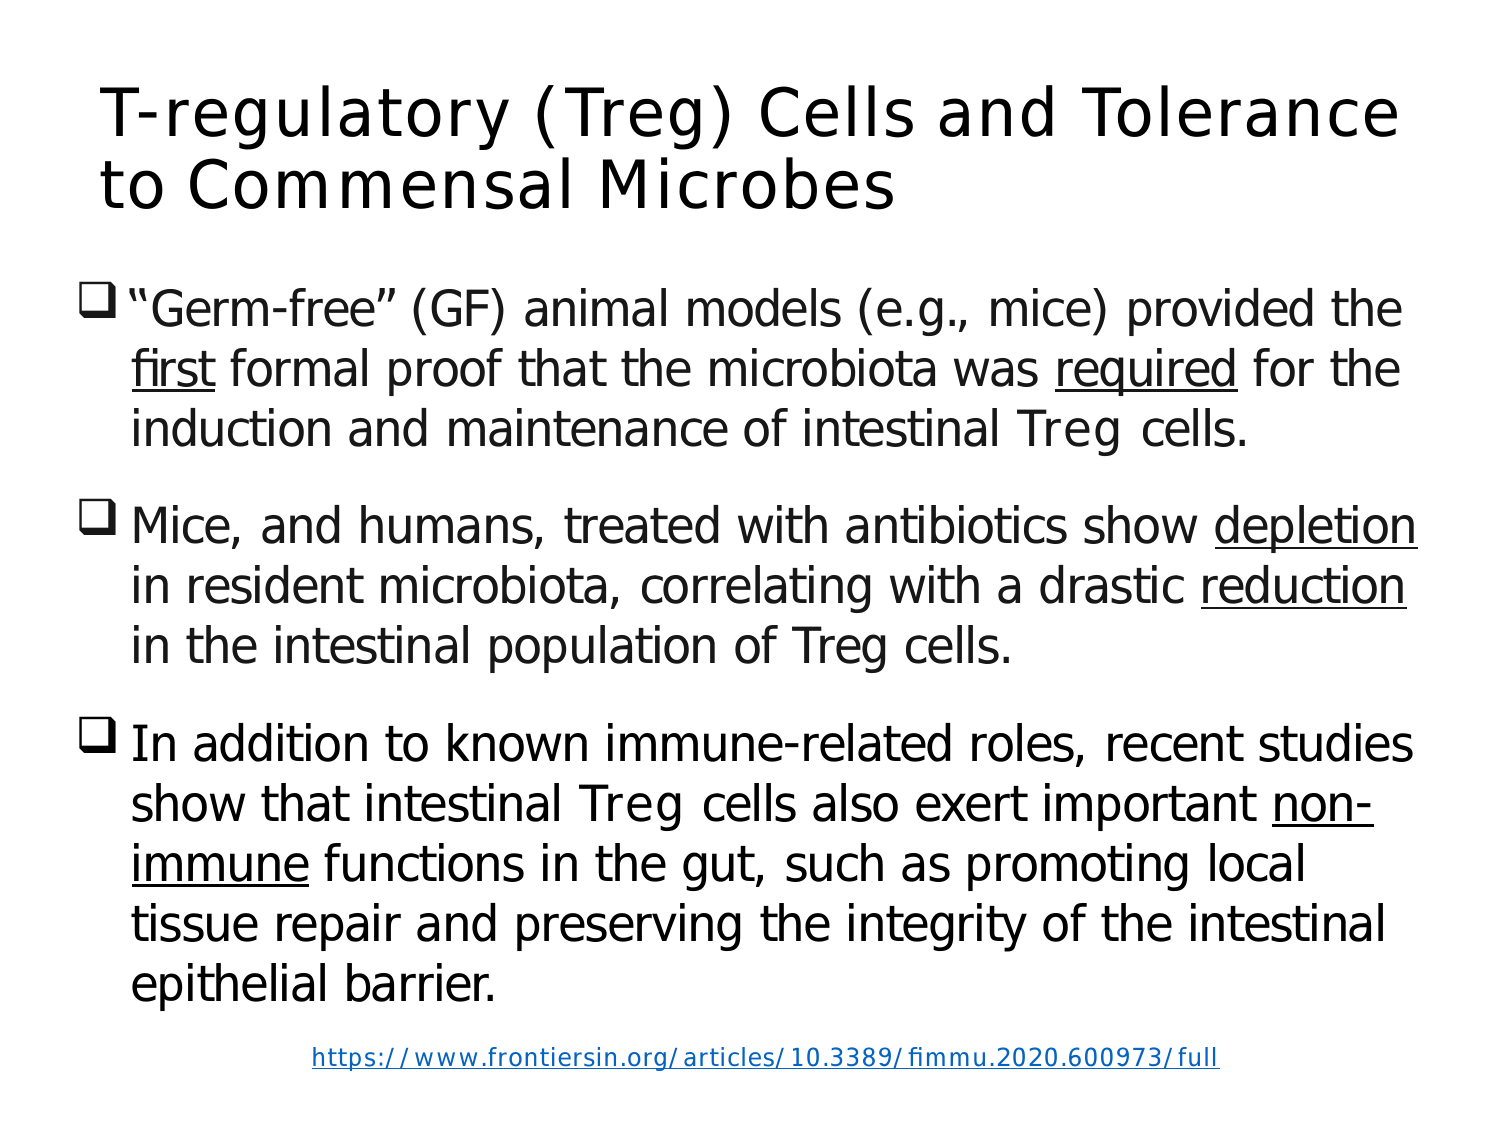

# T-regulatory (Treg) Cells and Tolerance to Commensal Microbes
“Germ-free” (GF) animal models (e.g., mice) provided the first formal proof that the microbiota was required for the induction and maintenance of intestinal Treg cells.
Mice, and humans, treated with antibiotics show depletion in resident microbiota, correlating with a drastic reduction in the intestinal population of Treg cells.
In addition to known immune-related roles, recent studies show that intestinal Treg cells also exert important non-immune functions in the gut, such as promoting local tissue repair and preserving the integrity of the intestinal epithelial barrier.
https://www.frontiersin.org/articles/10.3389/fimmu.2020.600973/full